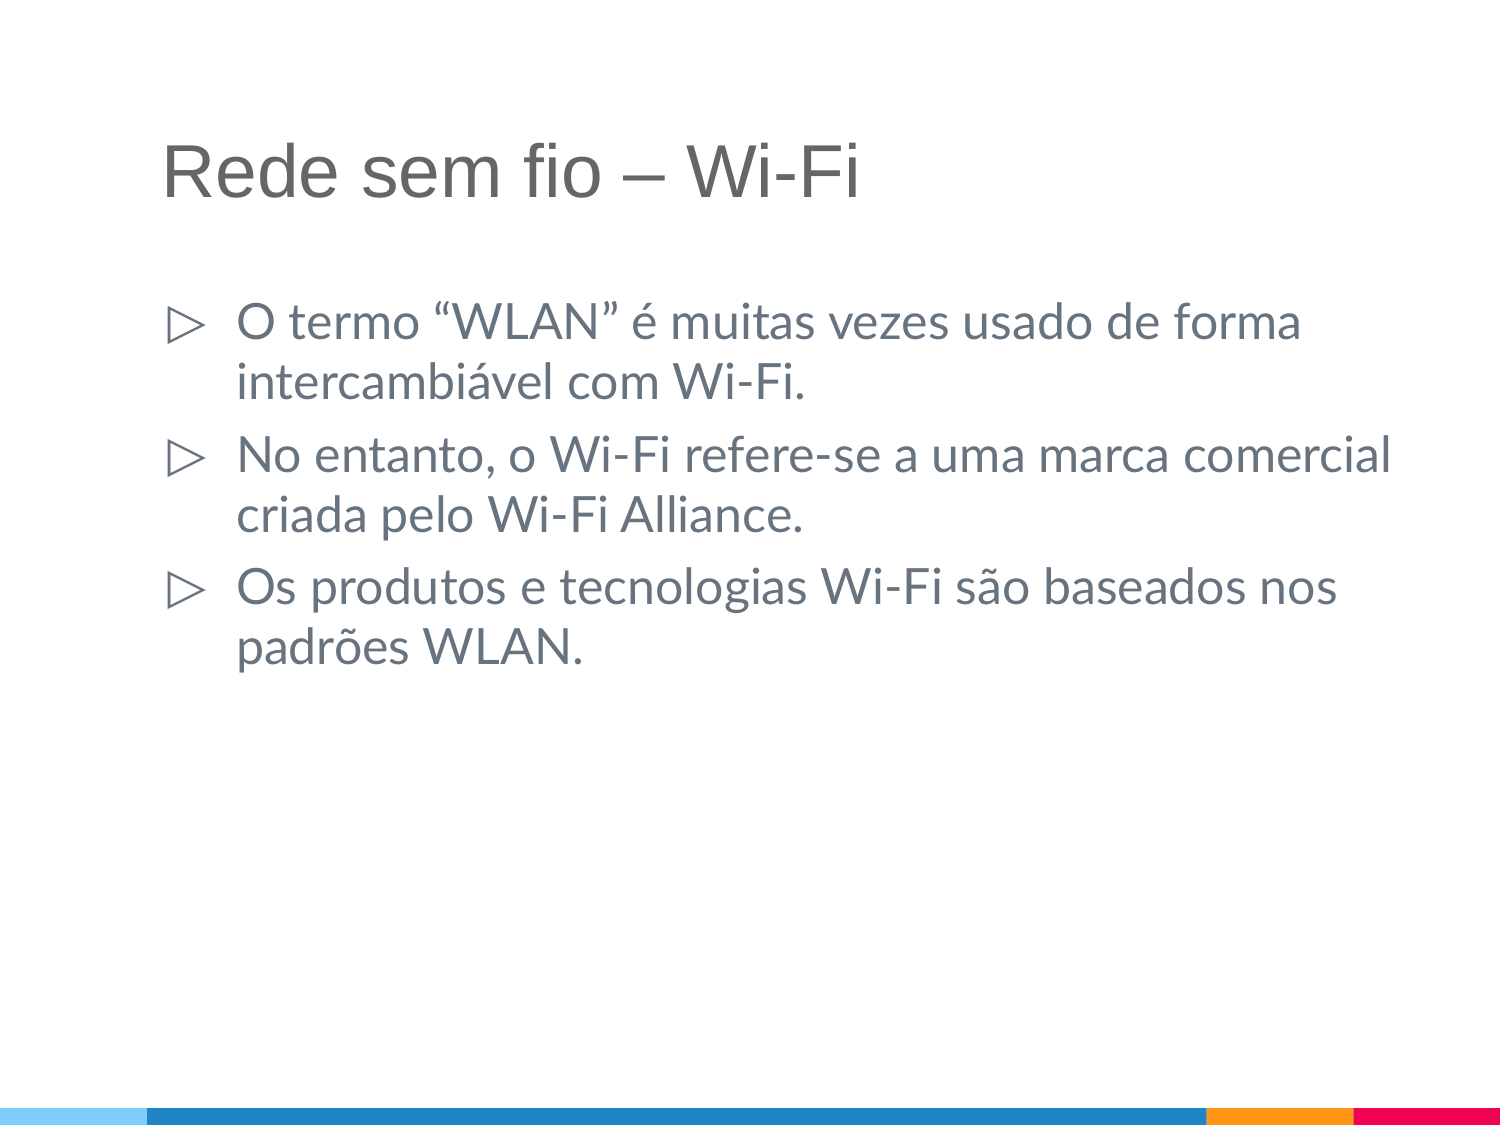

Rede sem fio – Wi-Fi
O termo “WLAN” é muitas vezes usado de forma intercambiável com Wi-Fi.
No entanto, o Wi-Fi refere-se a uma marca comercial criada pelo Wi-Fi Alliance.
Os produtos e tecnologias Wi-Fi são baseados nos padrões WLAN.